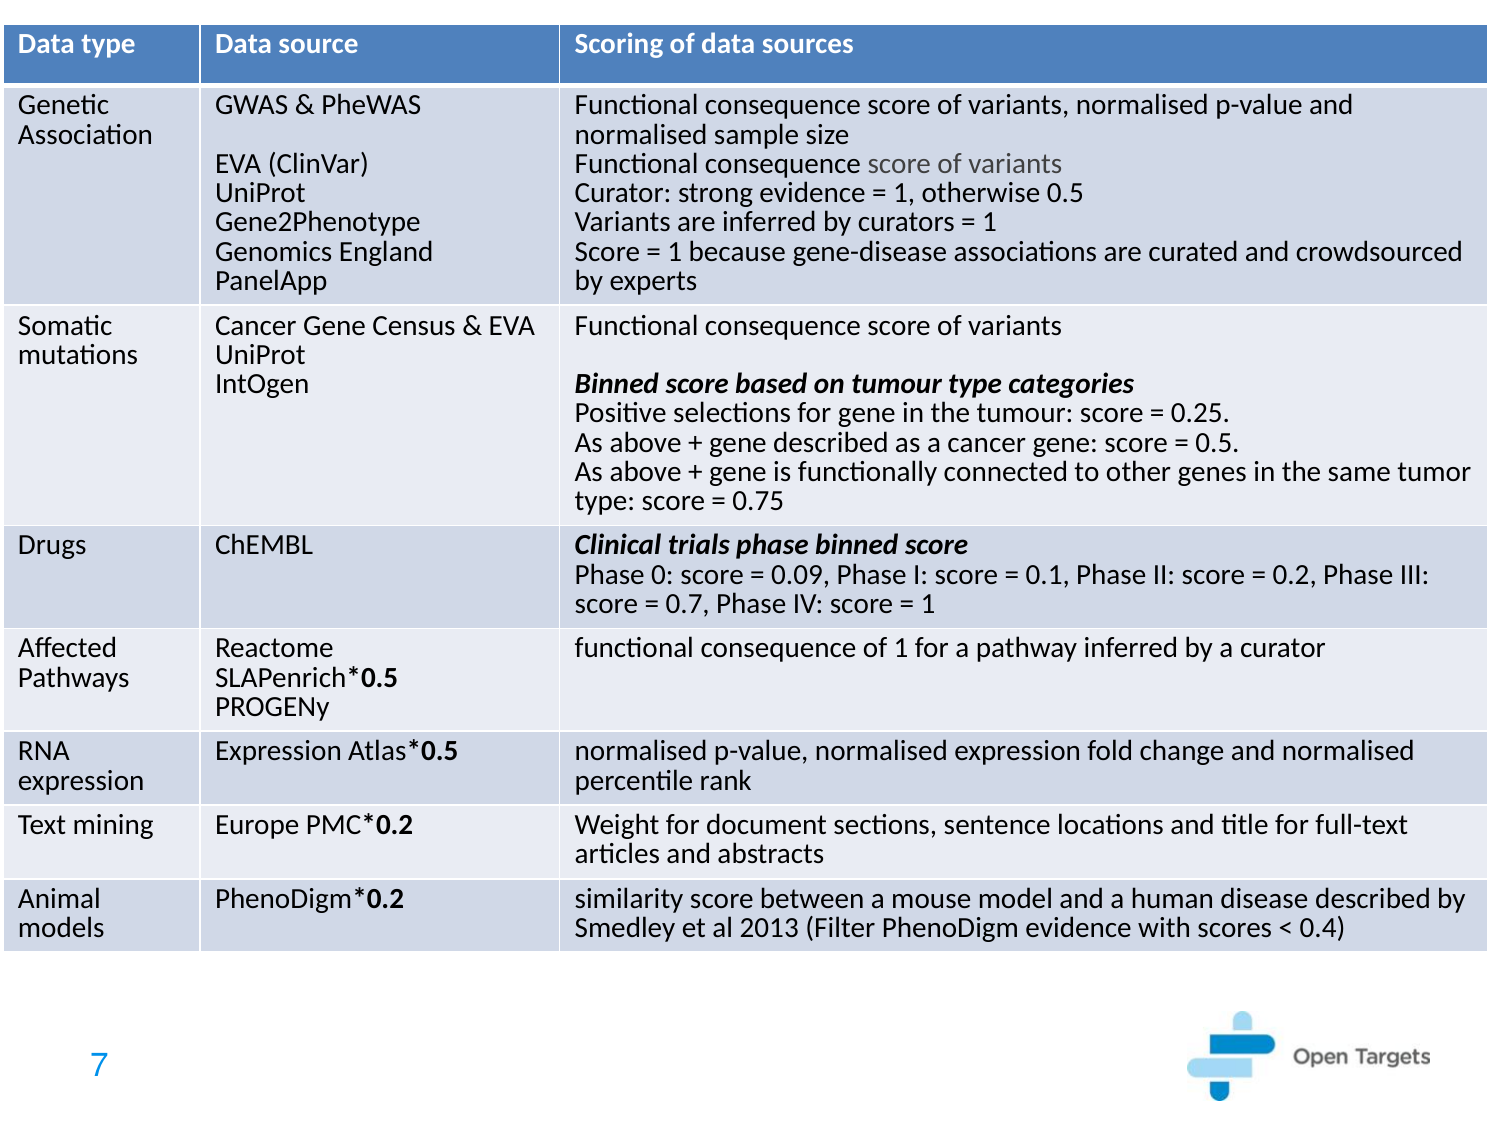

| Data type | Data source | Scoring of data sources |
| --- | --- | --- |
| Genetic Association | GWAS & PheWAS EVA (ClinVar) UniProt Gene2Phenotype Genomics England PanelApp | Functional consequence score of variants, normalised p-value and normalised sample size Functional consequence score of variants Curator: strong evidence = 1, otherwise 0.5 Variants are inferred by curators = 1 Score = 1 because gene-disease associations are curated and crowdsourced by experts |
| Somatic mutations | Cancer Gene Census & EVA UniProt IntOgen | Functional consequence score of variants Binned score based on tumour type categories Positive selections for gene in the tumour: score = 0.25. As above + gene described as a cancer gene: score = 0.5. As above + gene is functionally connected to other genes in the same tumor type: score = 0.75 |
| Drugs | ChEMBL | Clinical trials phase binned score Phase 0: score = 0.09, Phase I: score = 0.1, Phase II: score = 0.2, Phase III: score = 0.7, Phase IV: score = 1 |
| Affected Pathways | Reactome SLAPenrich\*0.5 PROGENy | functional consequence of 1 for a pathway inferred by a curator |
| RNA expression | Expression Atlas\*0.5 | normalised p-value, normalised expression fold change and normalised percentile rank |
| Text mining | Europe PMC\*0.2 | Weight for document sections, sentence locations and title for full-text articles and abstracts |
| Animal models | PhenoDigm\*0.2 | similarity score between a mouse model and a human disease​ described by Smedley et al 2013 (Filter PhenoDigm evidence with scores < 0.4) |
#
7